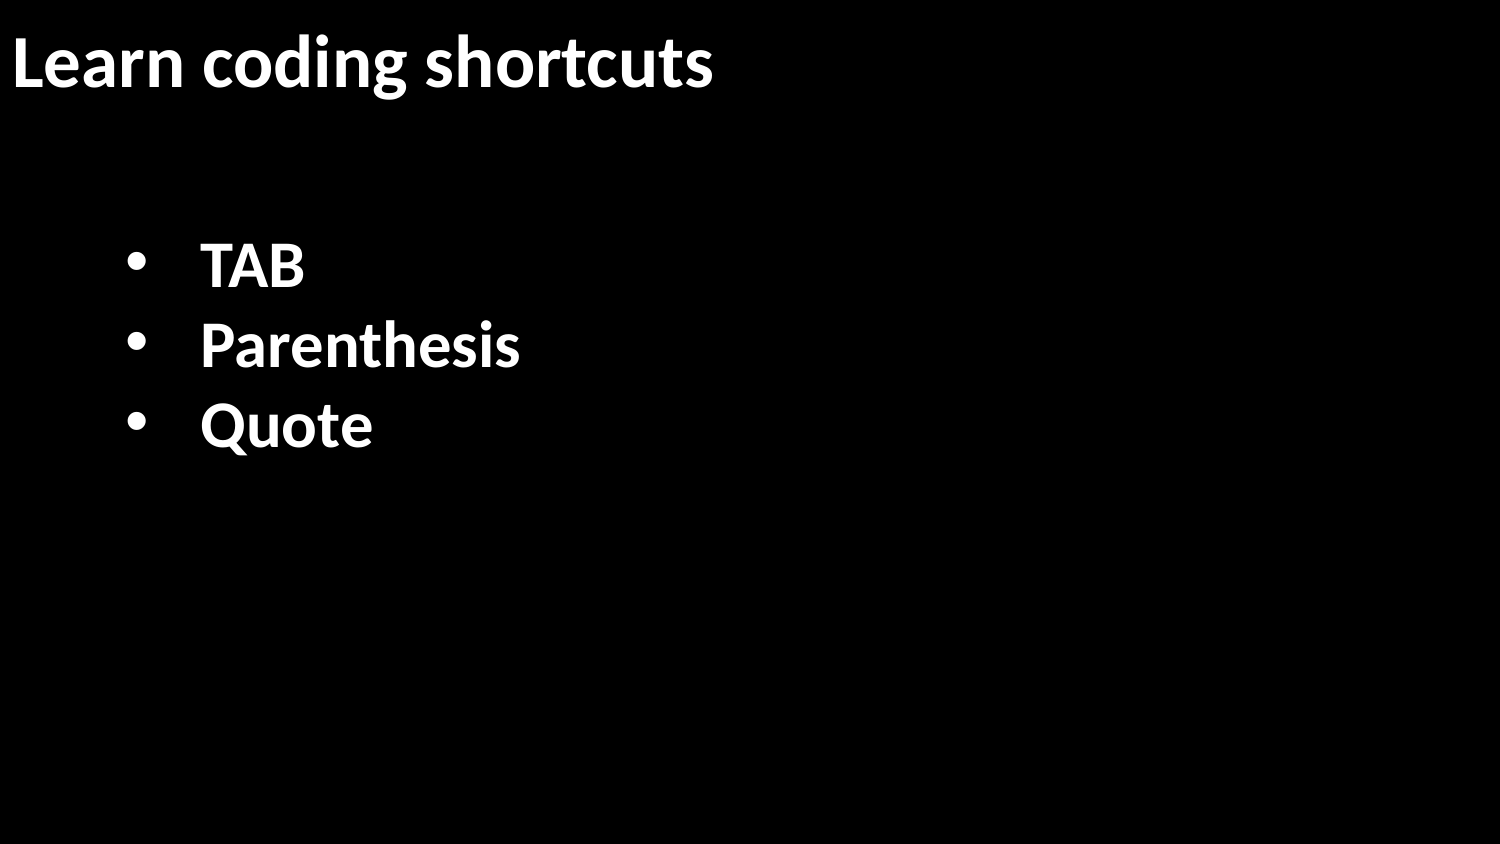

# Learn coding shortcuts
TAB
Parenthesis
Quote